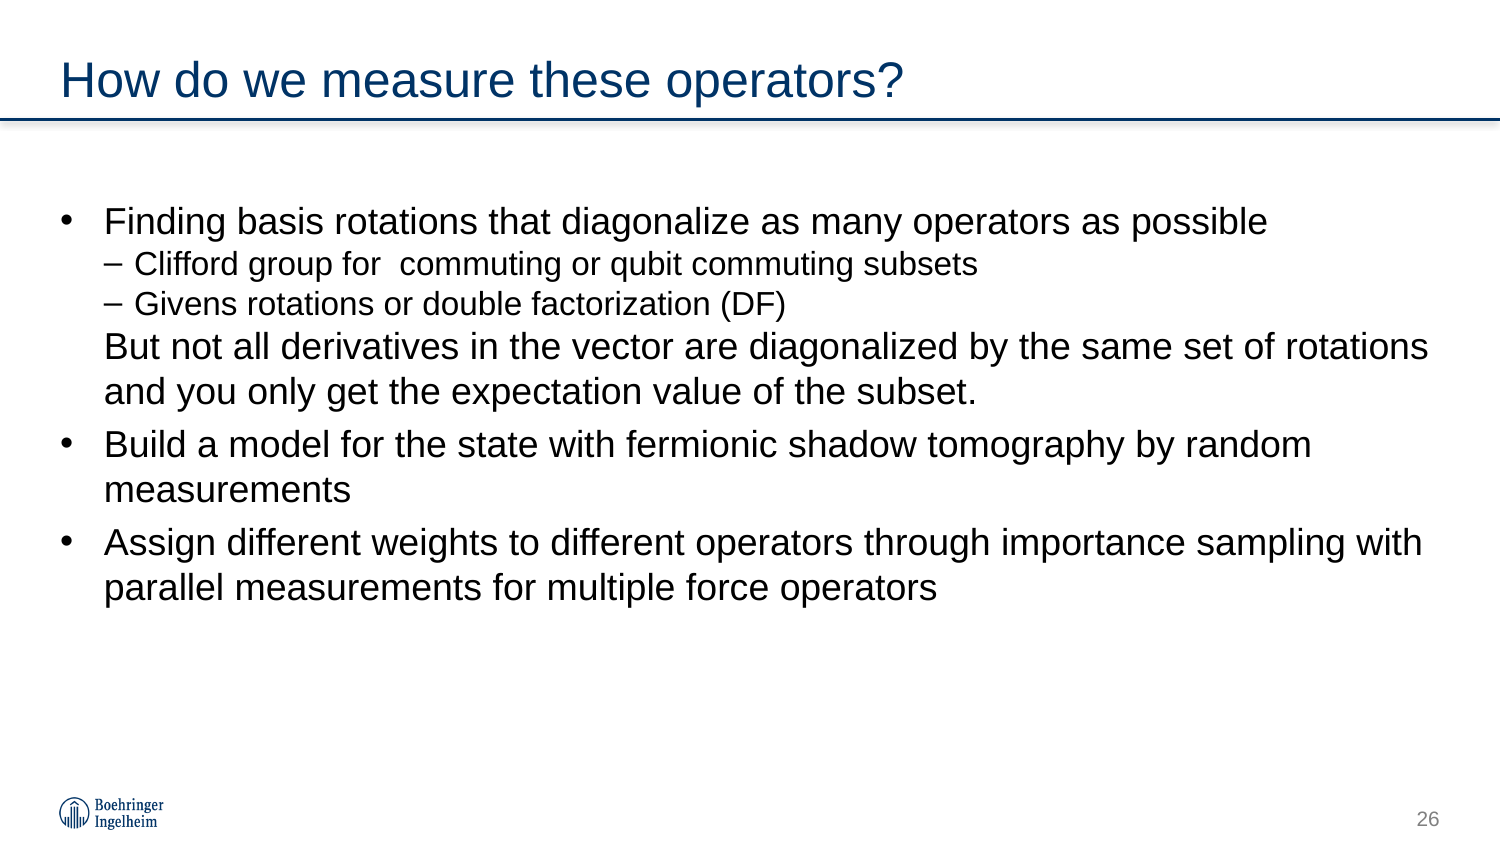

# How do we measure these operators?
Finding basis rotations that diagonalize as many operators as possible
Clifford group for  commuting or qubit commuting subsets
Givens rotations or double factorization (DF)
But not all derivatives in the vector are diagonalized by the same set of rotations and you only get the expectation value of the subset.
Build a model for the state with fermionic shadow tomography by random measurements
Assign different weights to different operators through importance sampling with parallel measurements for multiple force operators
26